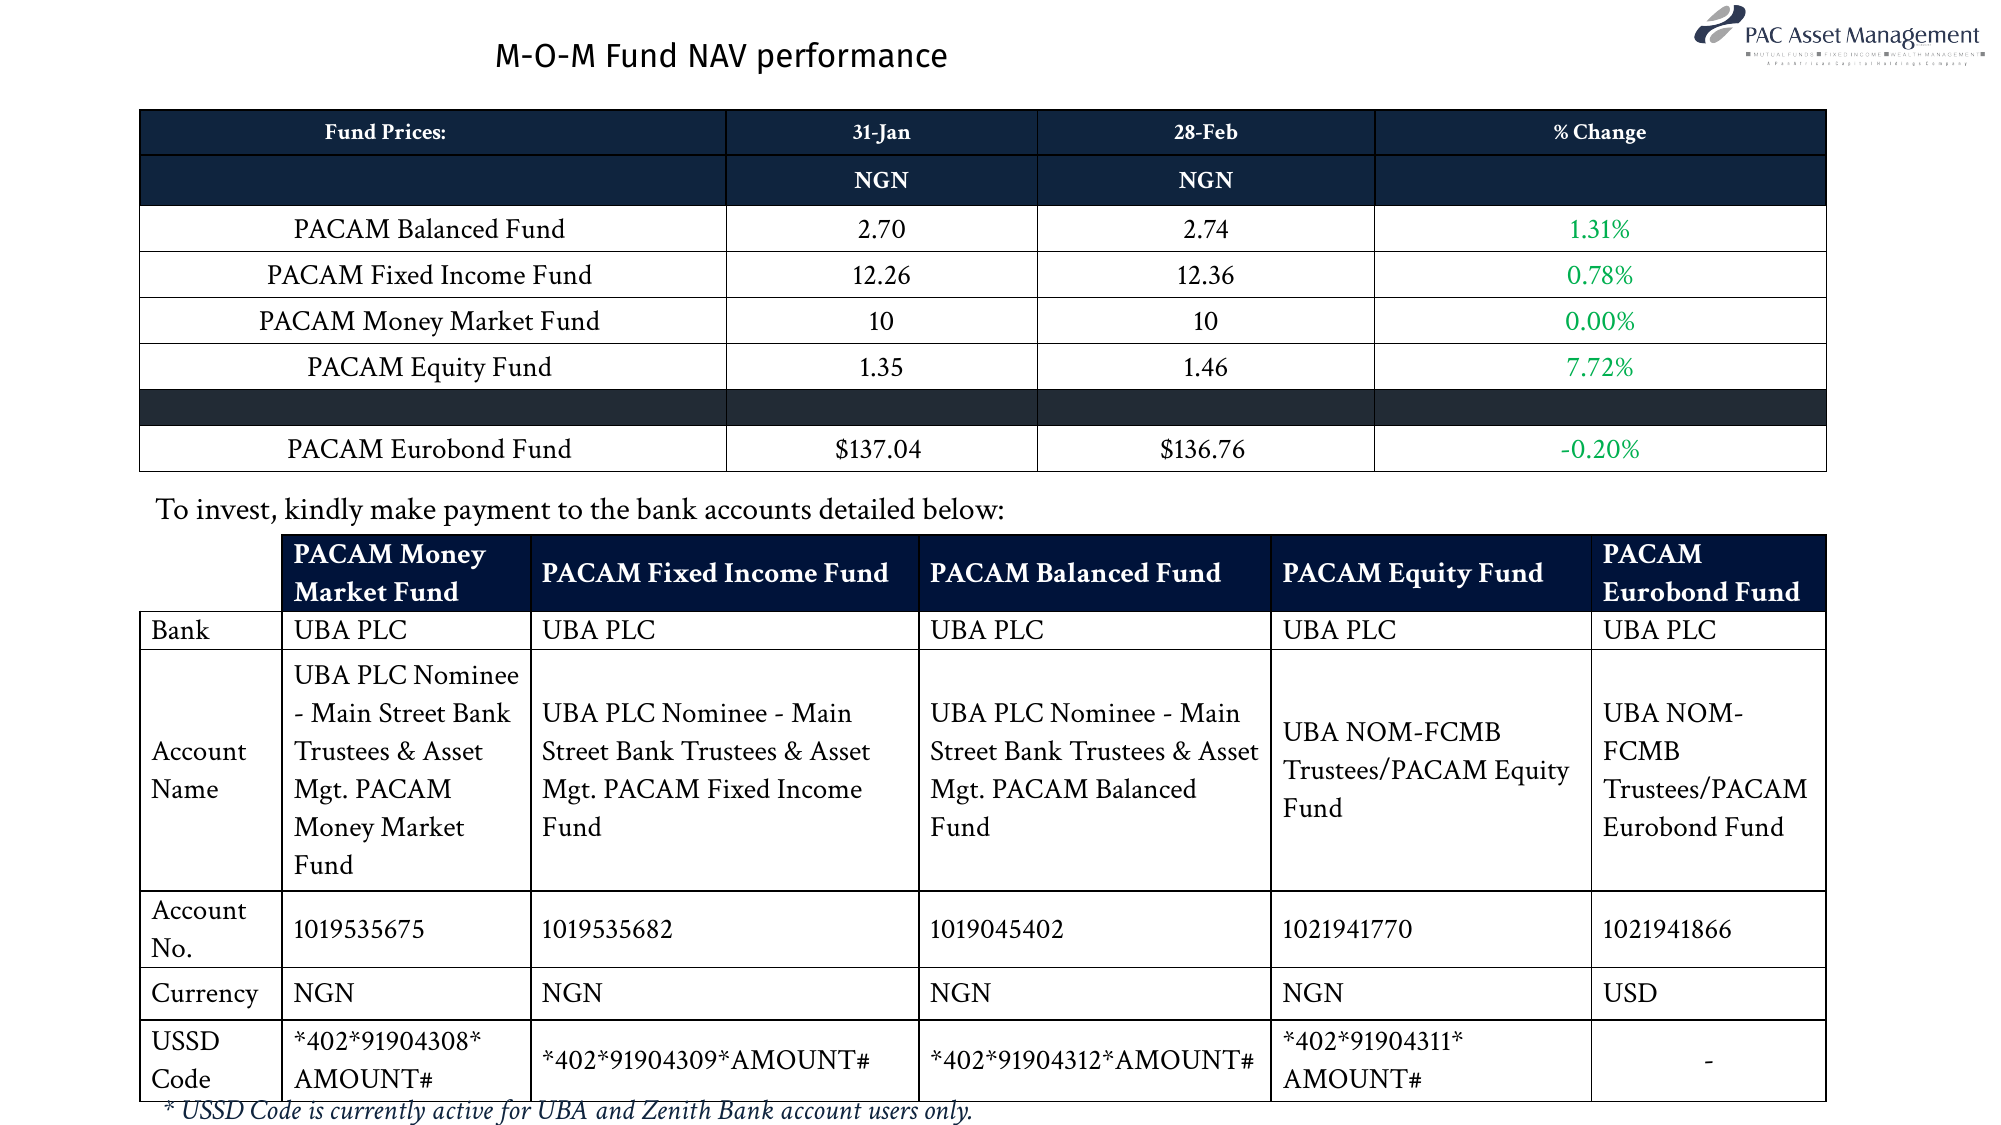

M-O-M Fund NAV performance
| Fund Prices: | 31-Jan | 28-Feb | % Change |
| --- | --- | --- | --- |
|  | NGN | NGN |  |
| PACAM Balanced Fund | 2.70 | 2.74 | 1.31% |
| PACAM Fixed Income Fund | 12.26 | 12.36 | 0.78% |
| PACAM Money Market Fund | 10 | 10 | 0.00% |
| PACAM Equity Fund | 1.35 | 1.46 | 7.72% |
|  |  |  |  |
| PACAM Eurobond Fund | $137.04 | $136.76 | -0.20% |
# To invest, kindly make payment to the bank accounts detailed below:
|  | PACAM Money Market Fund | PACAM Fixed Income Fund | PACAM Balanced Fund | PACAM Equity Fund | PACAM Eurobond Fund |
| --- | --- | --- | --- | --- | --- |
| Bank | UBA PLC | UBA PLC | UBA PLC | UBA PLC | UBA PLC |
| Account Name | UBA PLC Nominee - Main Street Bank Trustees & Asset Mgt. PACAM Money Market Fund | UBA PLC Nominee - Main Street Bank Trustees & Asset Mgt. PACAM Fixed Income Fund | UBA PLC Nominee - Main Street Bank Trustees & Asset Mgt. PACAM Balanced Fund | UBA NOM-FCMB Trustees/PACAM Equity Fund | UBA NOM-FCMB Trustees/PACAM Eurobond Fund |
| Account No. | 1019535675 | 1019535682 | 1019045402 | 1021941770 | 1021941866 |
| Currency | NGN | NGN | NGN | NGN | USD |
| USSD Code | \*402\*91904308\* AMOUNT# | \*402\*91904309\*AMOUNT# | \*402\*91904312\*AMOUNT# | \*402\*91904311\* AMOUNT# | - |
* USSD Code is currently active for UBA and Zenith Bank account users only.